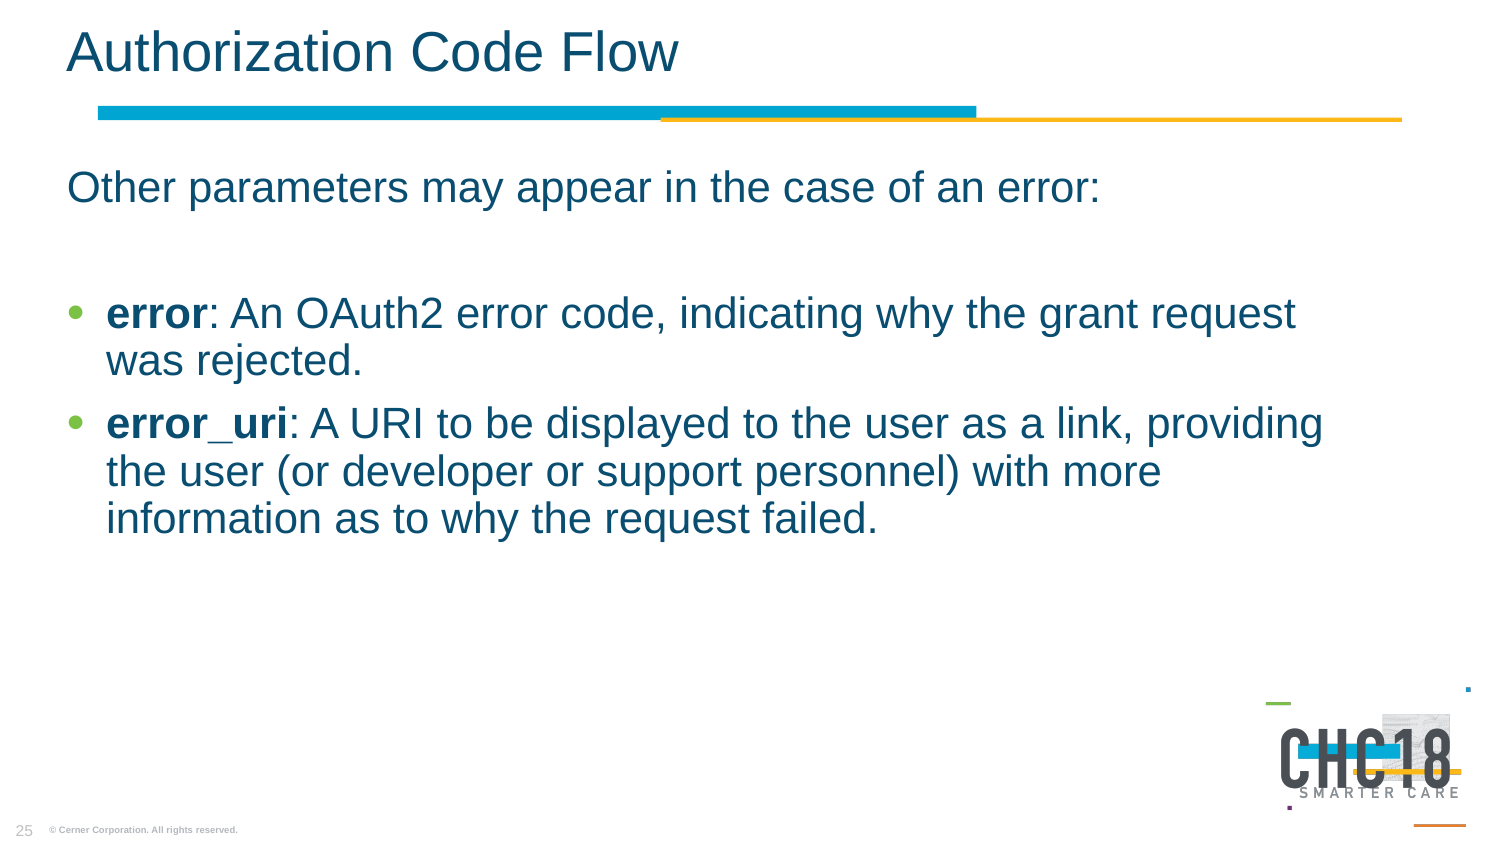

# Authorization Code Flow
Other parameters may appear in the case of an error:

error: An OAuth2 error code, indicating why the grant request was rejected.
error_uri: A URI to be displayed to the user as a link, providing the user (or developer or support personnel) with more information as to why the request failed.